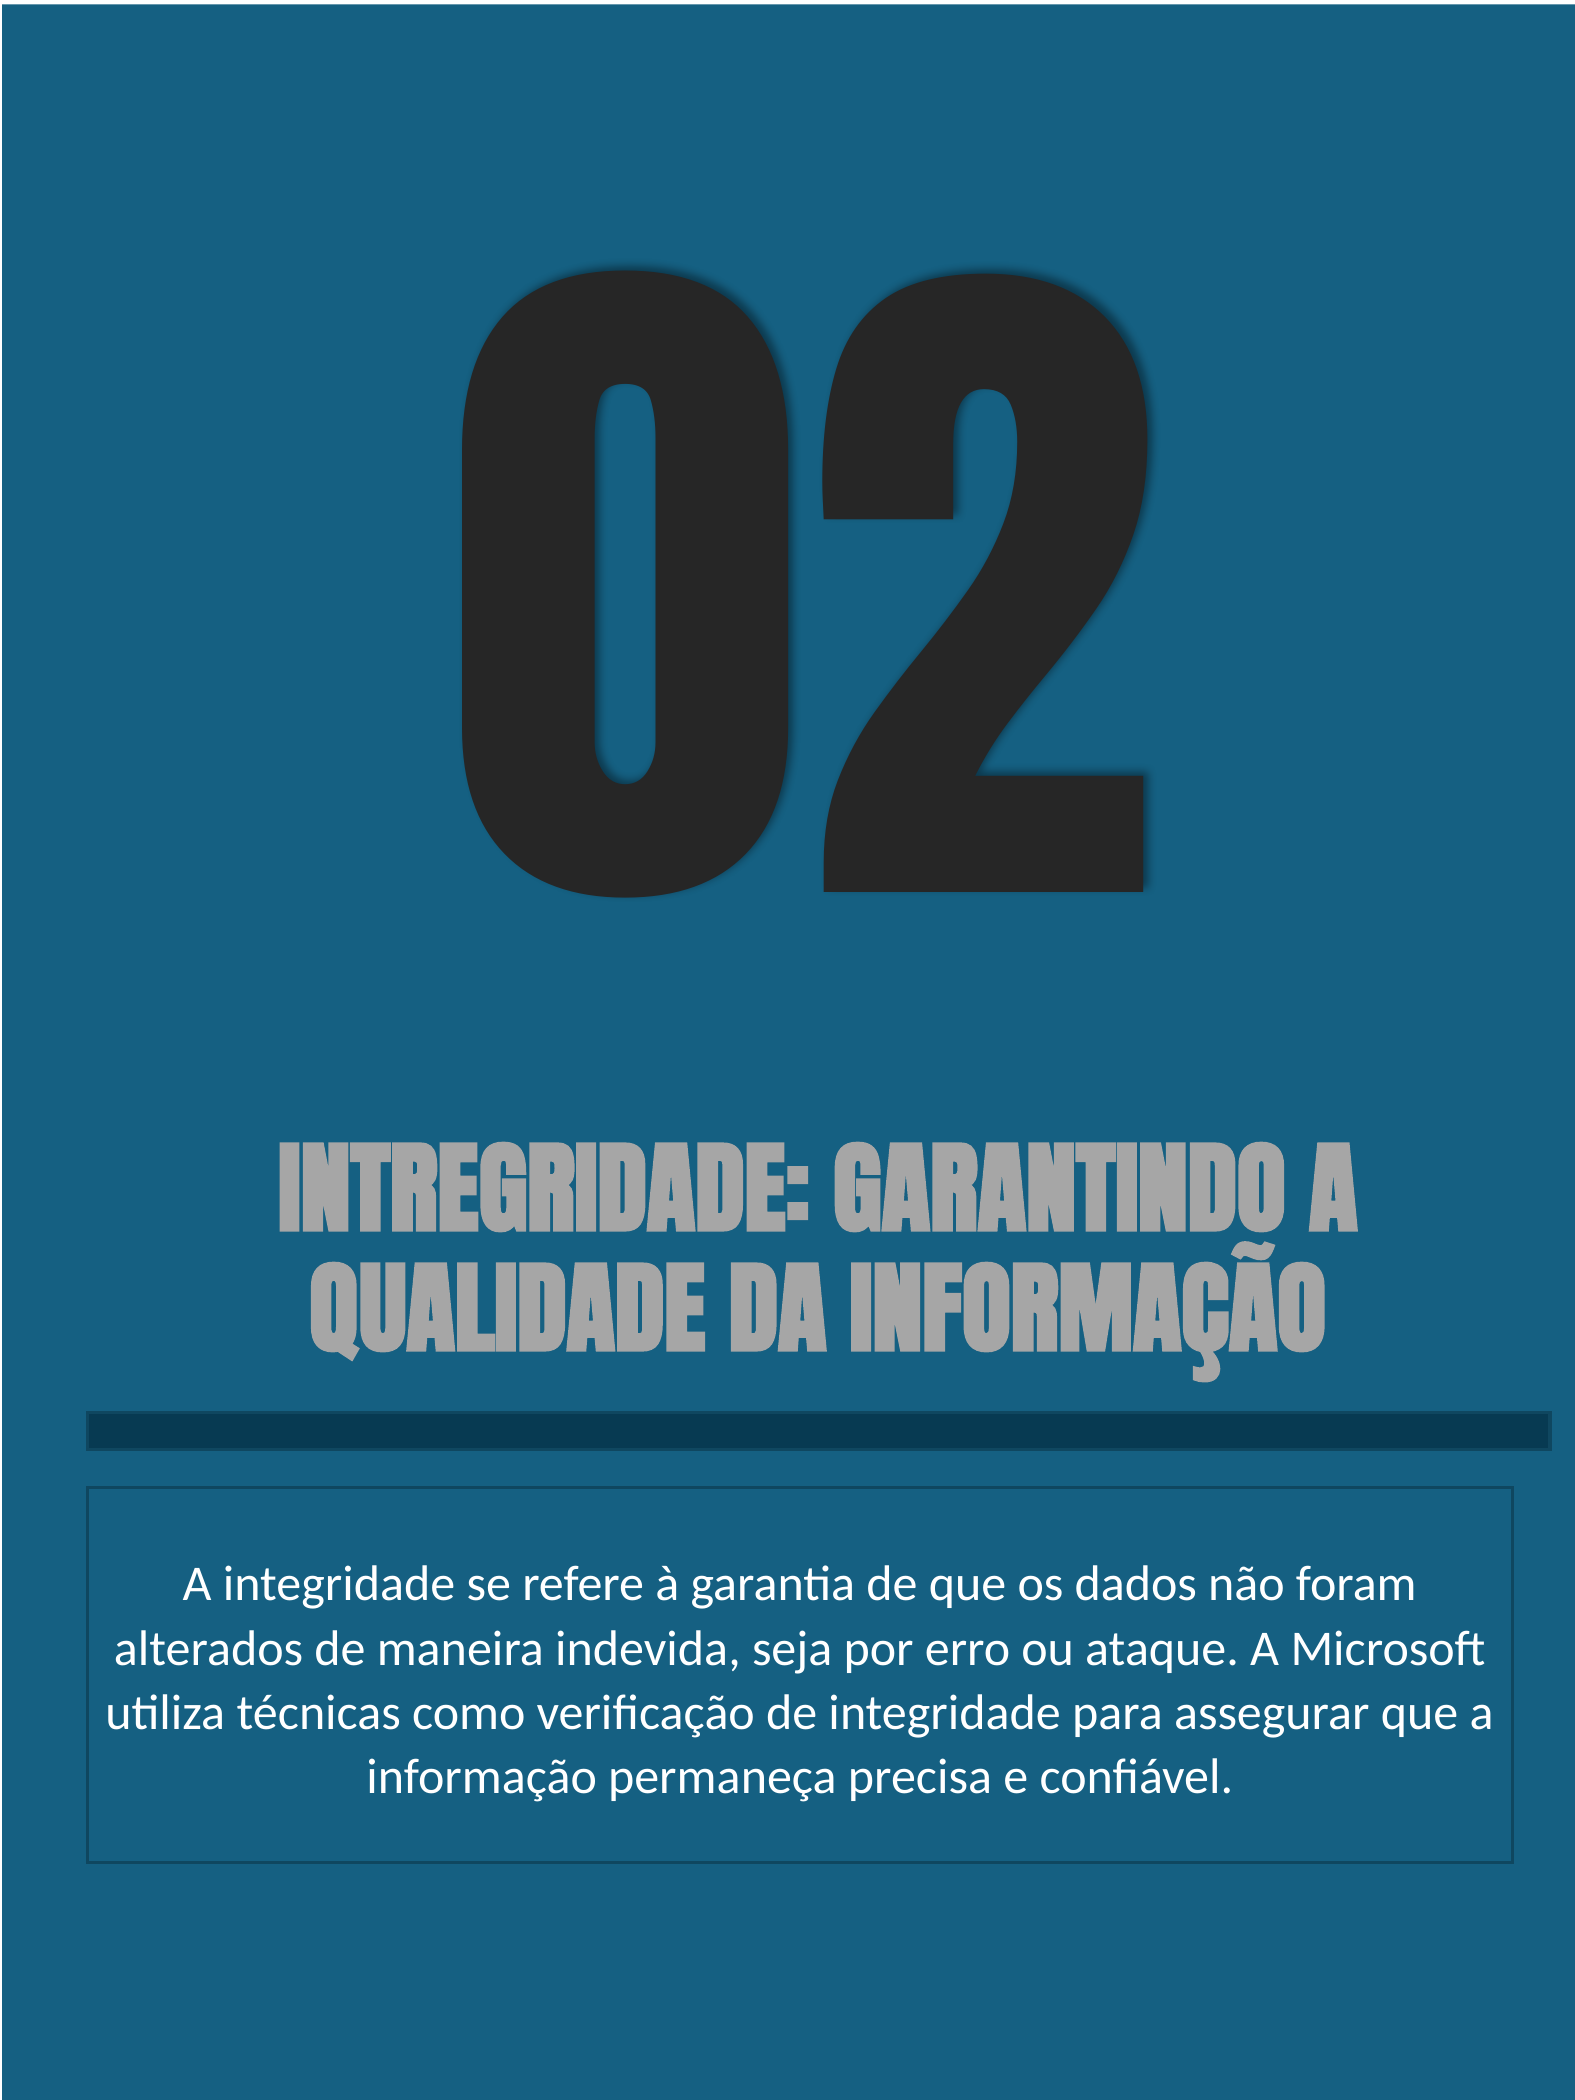

02
INTREGRIDADE: GARANTINDO A QUALIDADE DA INFORMAÇÃO

A integridade se refere à garantia de que os dados não foram alterados de maneira indevida, seja por erro ou ataque. A Microsoft utiliza técnicas como verificação de integridade para assegurar que a informação permaneça precisa e confiável.